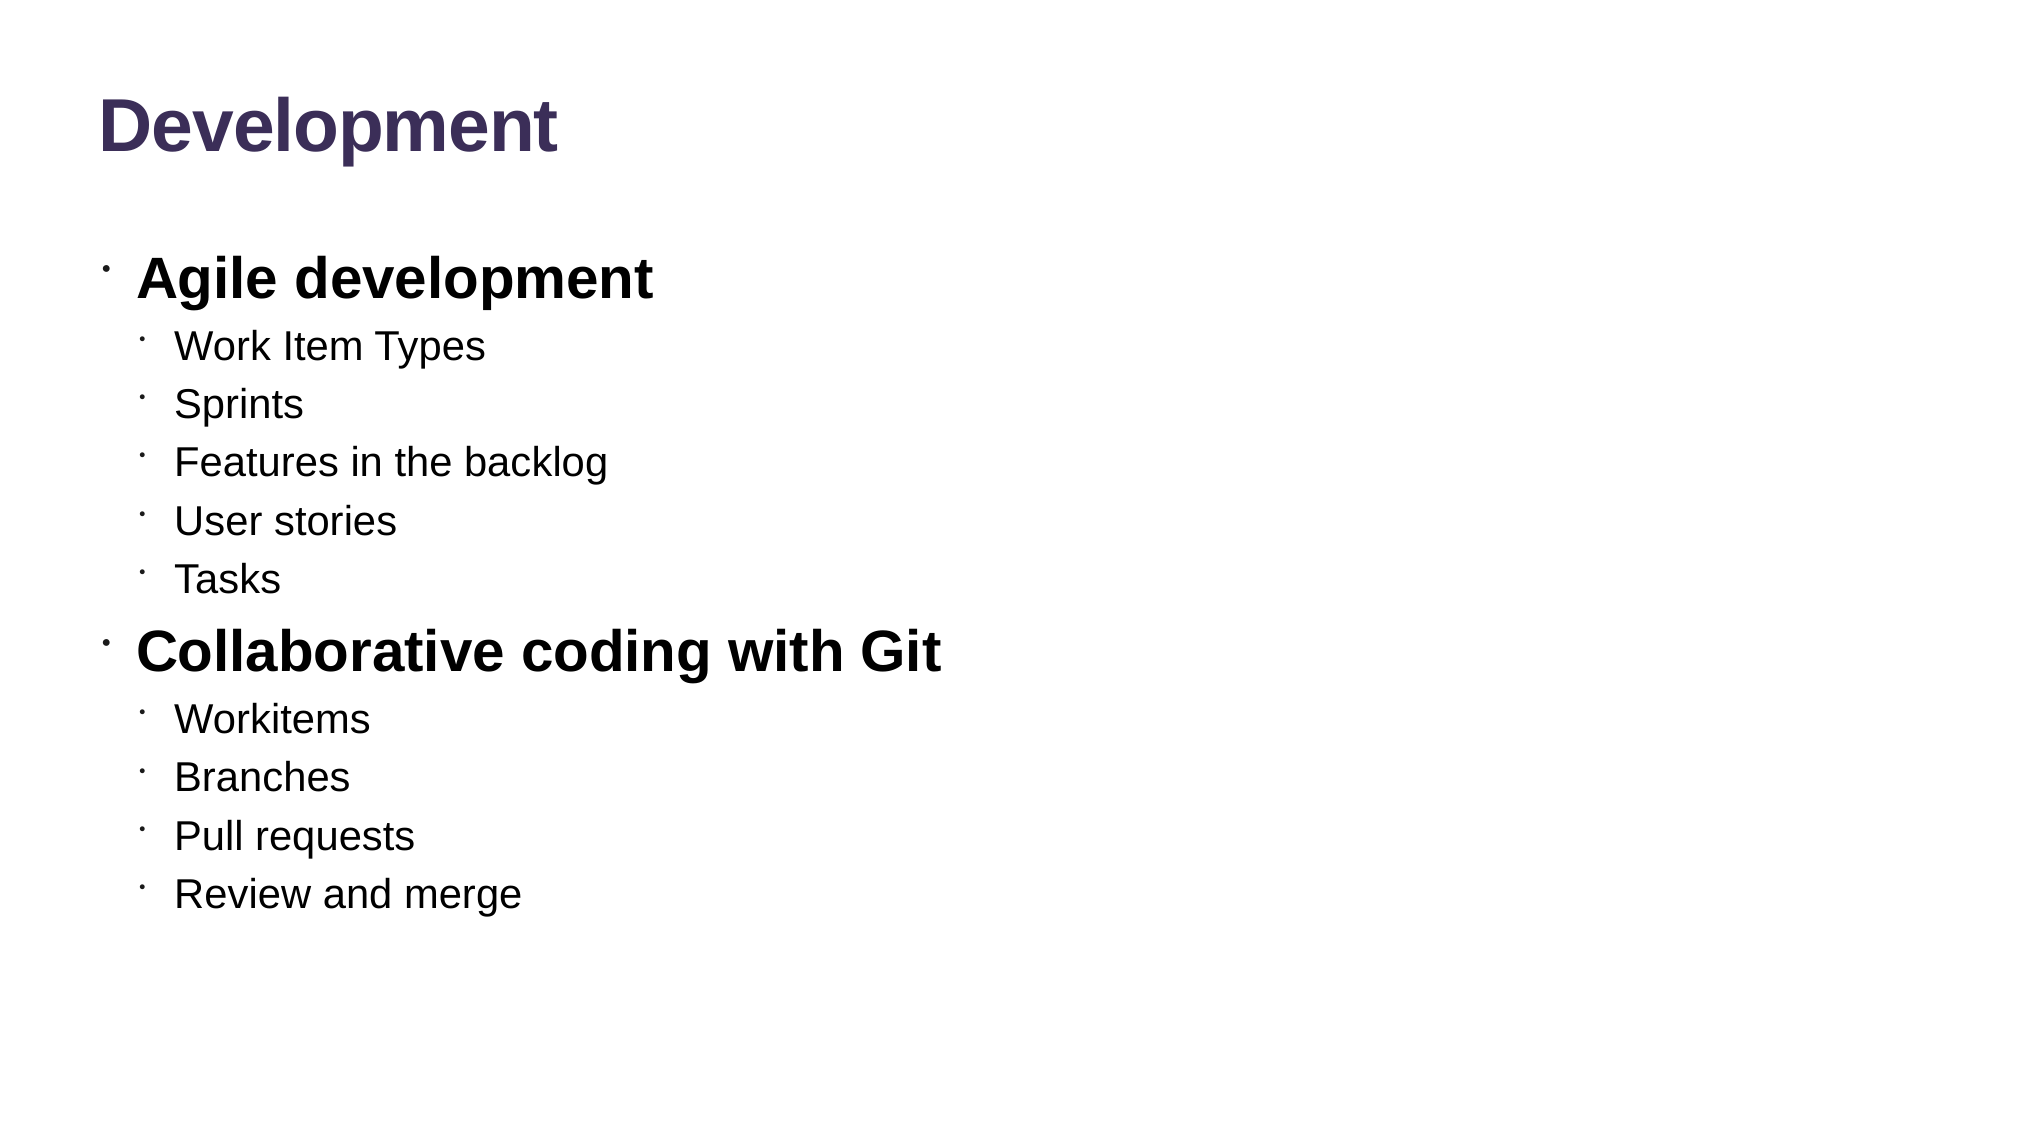

# Development
Agile development
Work Item Types
Sprints
Features in the backlog
User stories
Tasks
Collaborative coding with Git
Workitems
Branches
Pull requests
Review and merge